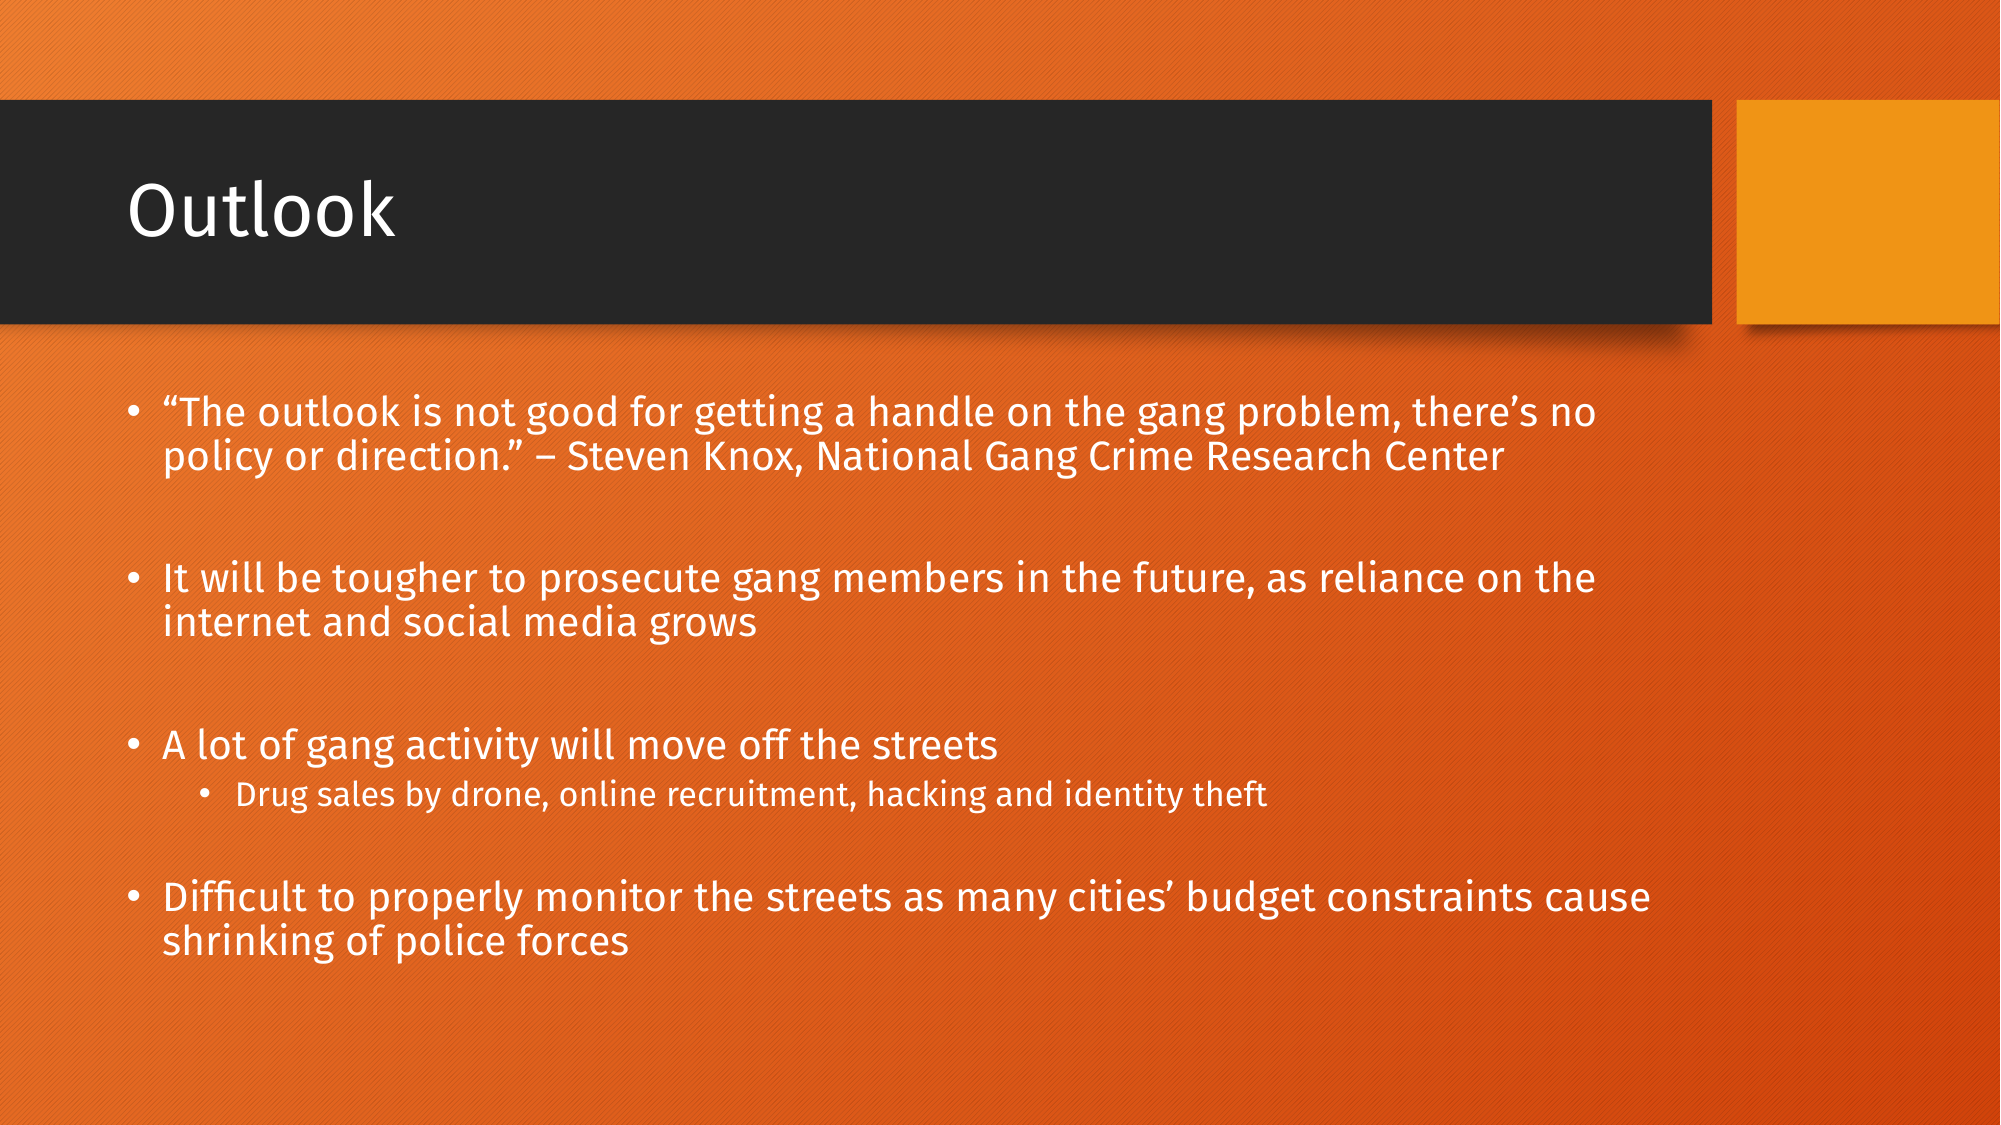

# Outlook
“The outlook is not good for getting a handle on the gang problem, there’s no policy or direction.” – Steven Knox, National Gang Crime Research Center

It will be tougher to prosecute gang members in the future, as reliance on the internet and social media grows

A lot of gang activity will move off the streets
Drug sales by drone, online recruitment, hacking and identity theft

Difficult to properly monitor the streets as many cities’ budget constraints cause shrinking of police forces